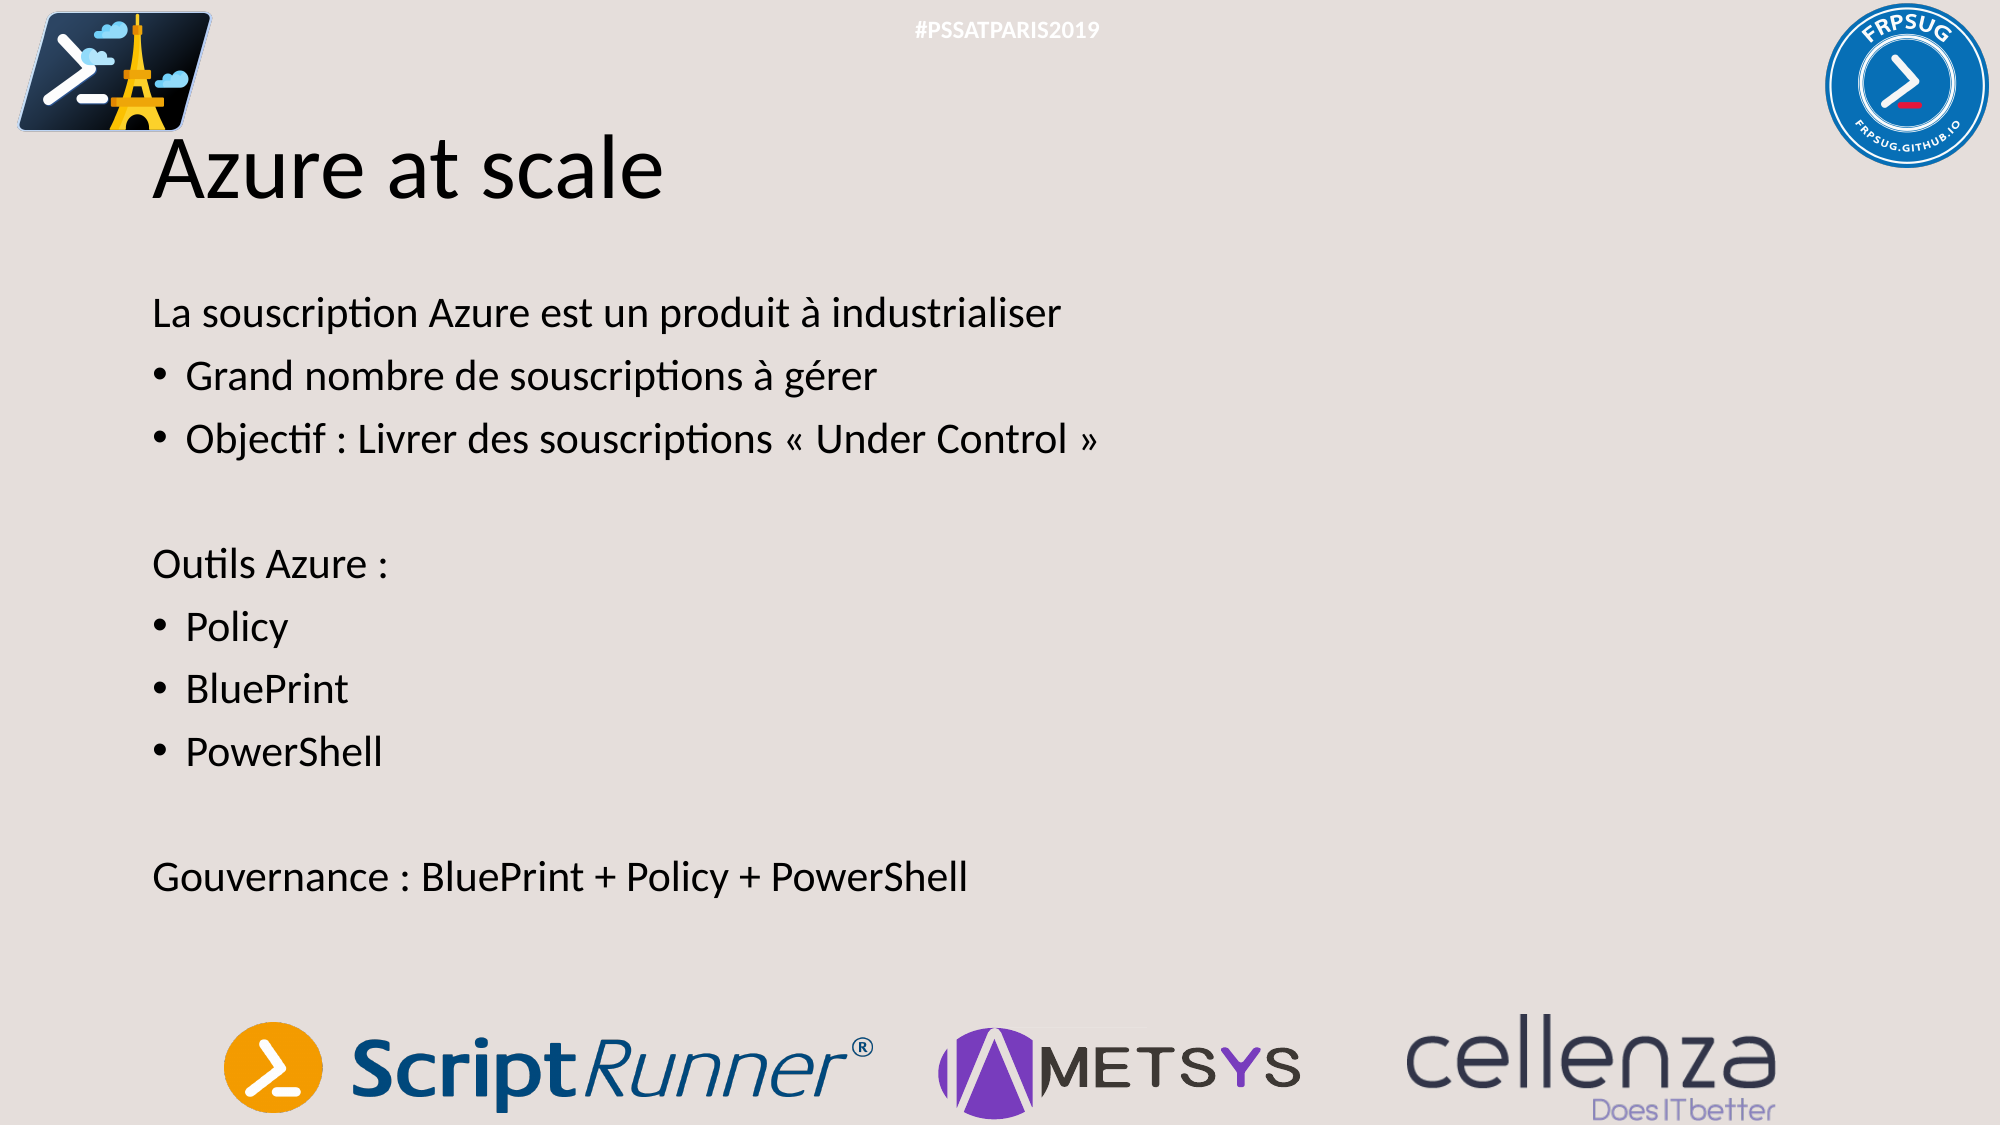

#PSSATPARIS2019
# Azure at scale
La souscription Azure est un produit à industrialiser
Grand nombre de souscriptions à gérer
Objectif : Livrer des souscriptions « Under Control »

Outils Azure :
Policy
BluePrint
PowerShell

Gouvernance : BluePrint + Policy + PowerShell